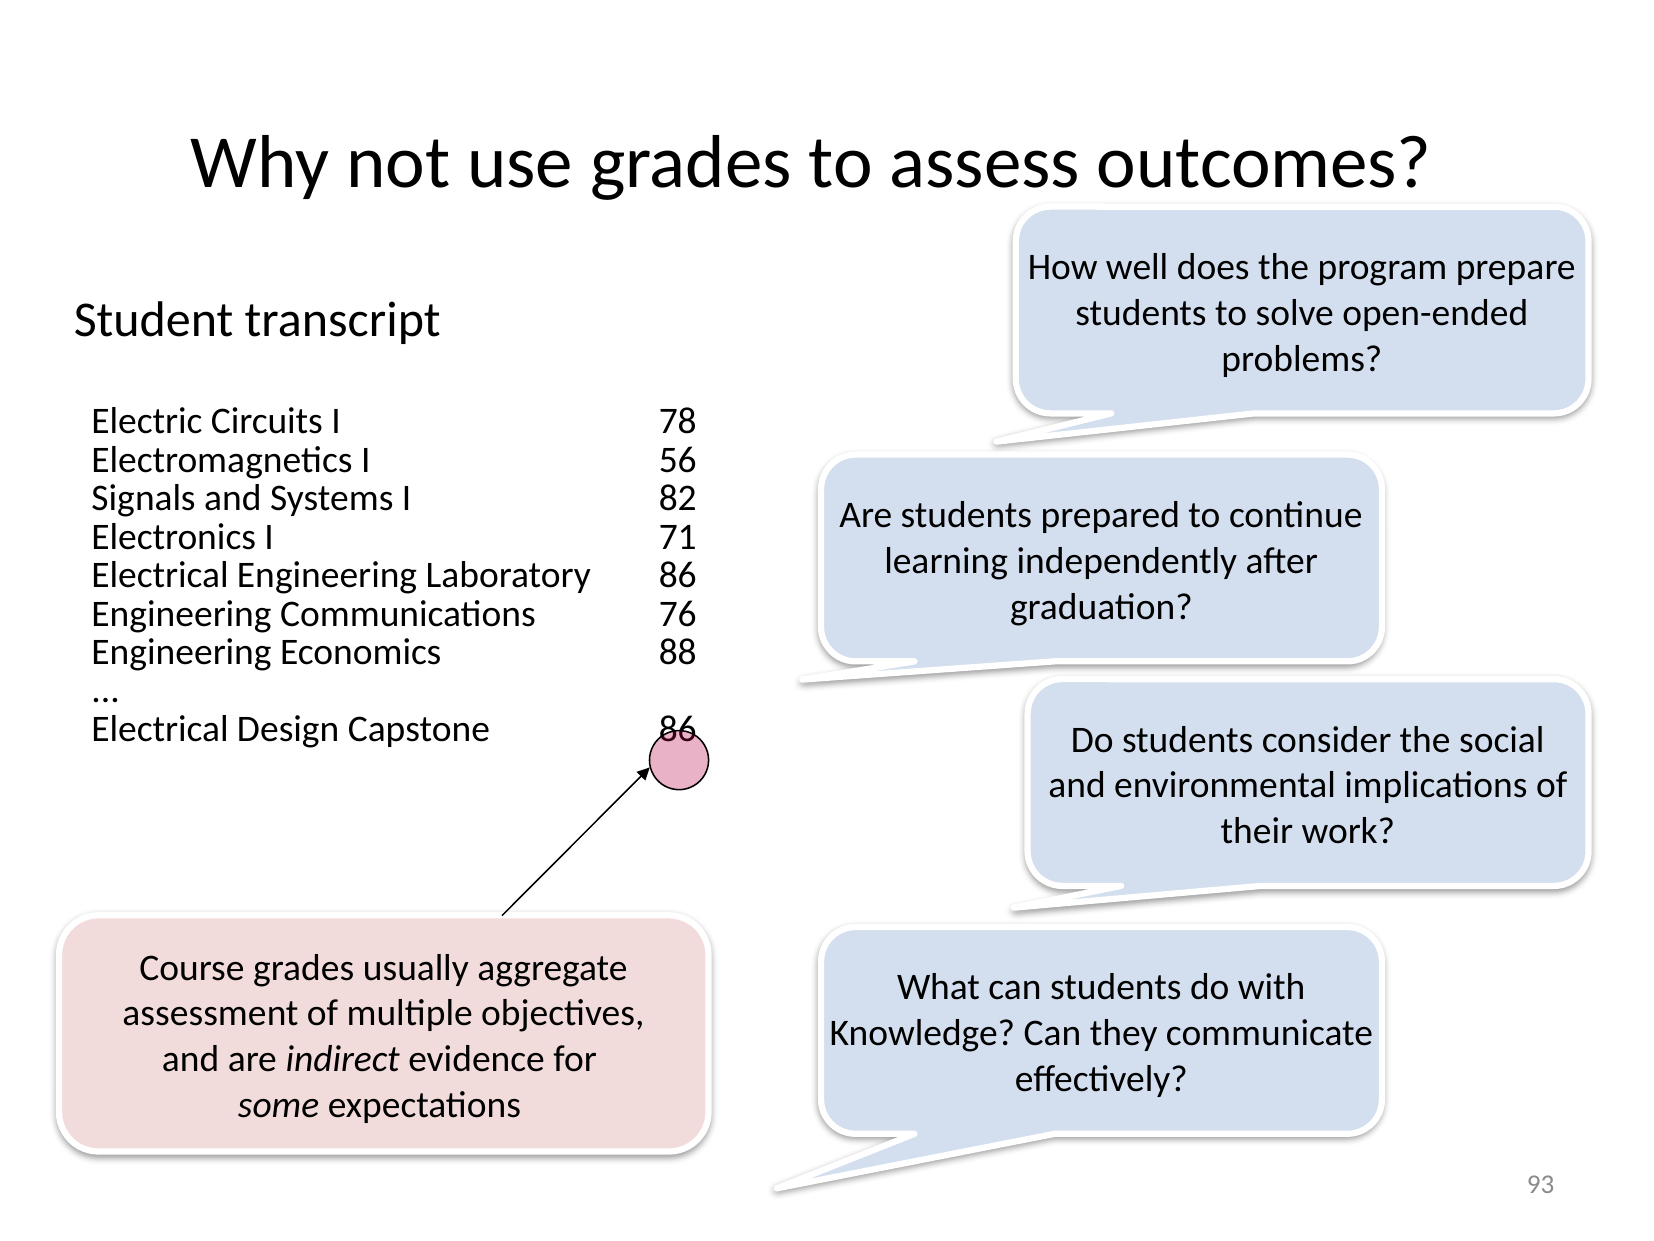

# Why not use grades to assess outcomes?
How well does the program prepare
students to solve open-ended
problems?
Student transcript
| Electric Circuits I Electromagnetics I Signals and Systems I Electronics I Electrical Engineering Laboratory Engineering Communications Engineering Economics ... Electrical Design Capstone | 78 56 82 71 86 76 88 86 |
| --- | --- |
Are students prepared to continue
learning independently after
graduation?
Do students consider the social
and environmental implications of
their work?

Course grades usually aggregate
assessment of multiple objectives,
and are indirect evidence for
some expectations
What can students do with
Knowledge? Can they communicate
effectively?
93